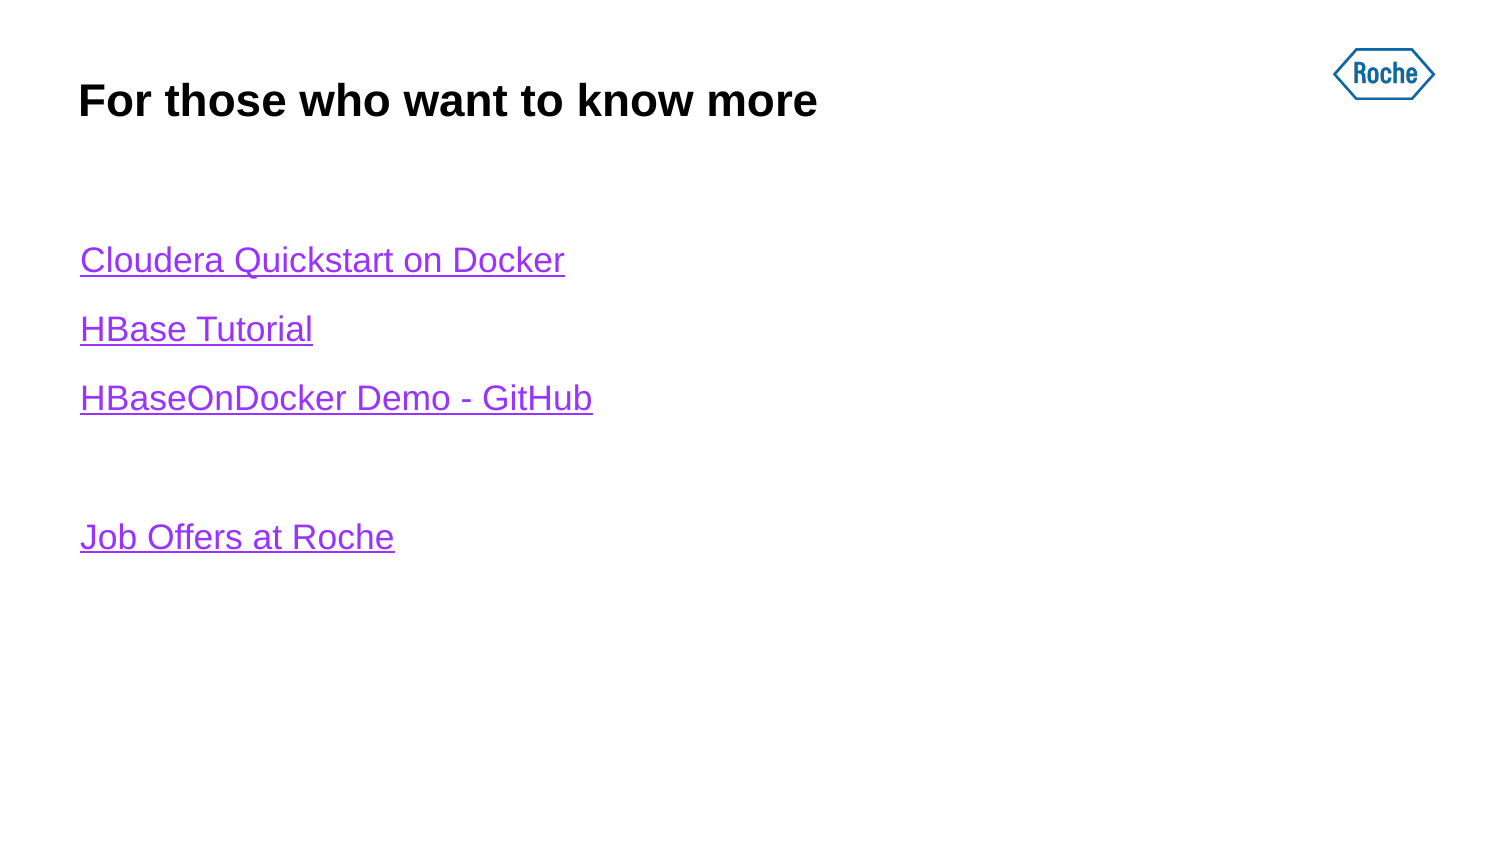

# For those who want to know more
Cloudera Quickstart on Docker
HBase Tutorial
HBaseOnDocker Demo - GitHub

Job Offers at Roche